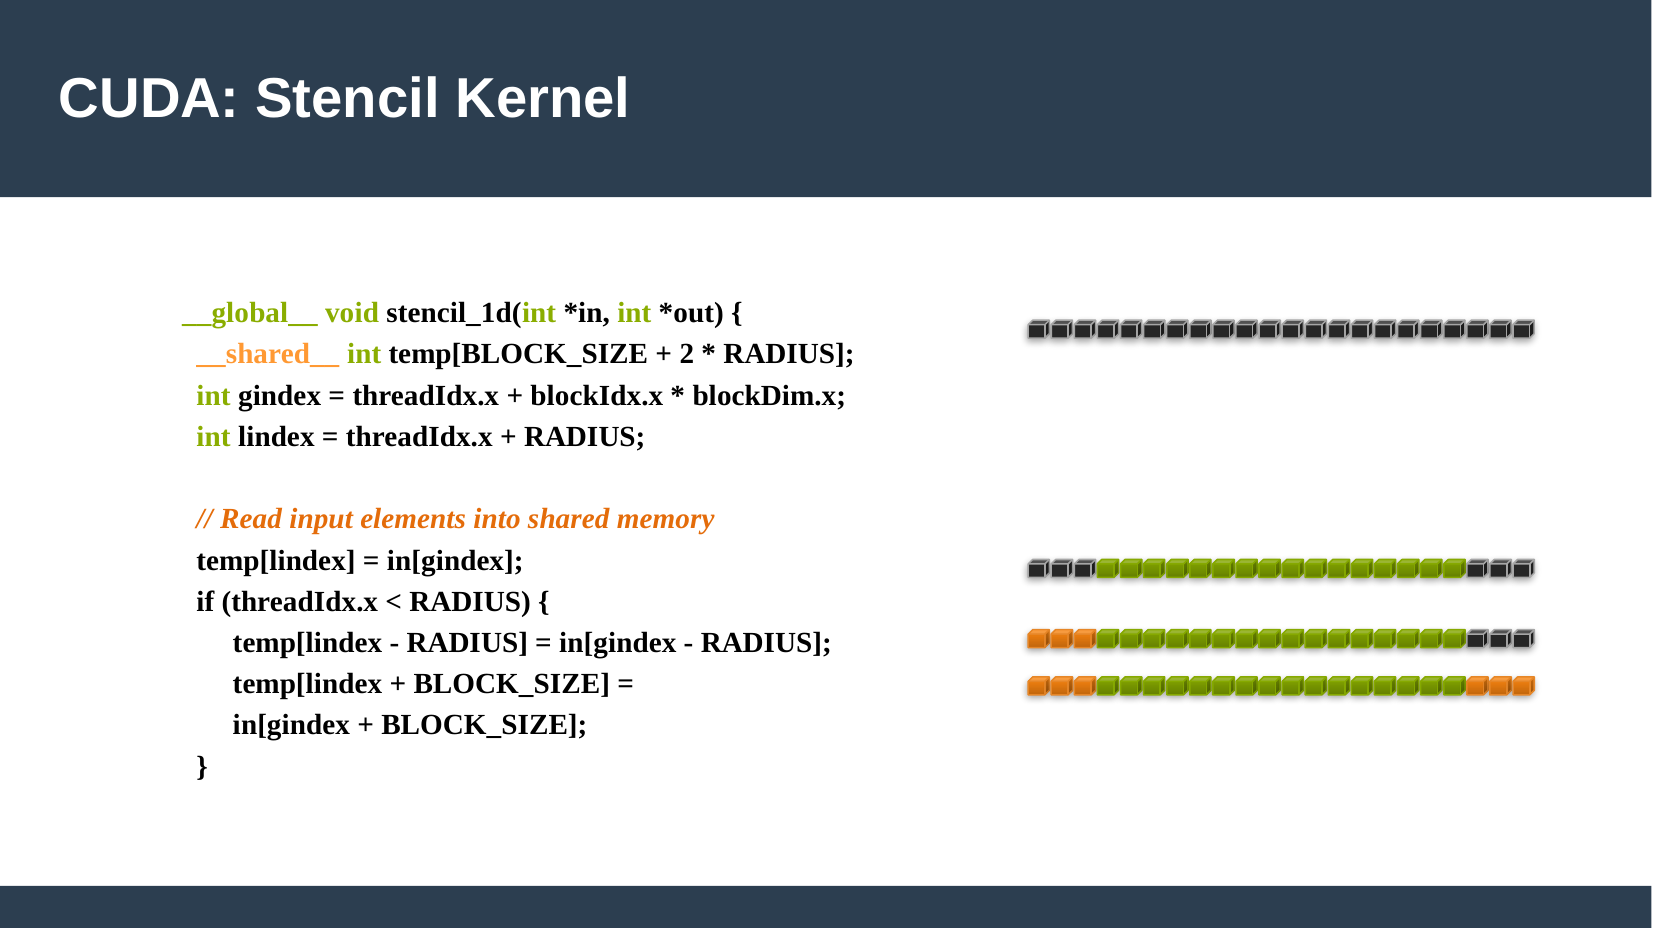

CUDA: Stencil Kernel
__global__ void stencil_1d(int *in, int *out) {
  __shared__ int temp[BLOCK_SIZE + 2 * RADIUS];
  int gindex = threadIdx.x + blockIdx.x * blockDim.x;
  int lindex = threadIdx.x + RADIUS;

  // Read input elements into shared memory
  temp[lindex] = in[gindex];
  if (threadIdx.x < RADIUS) {
       temp[lindex - RADIUS] = in[gindex - RADIUS];
       temp[lindex + BLOCK_SIZE] =
       in[gindex + BLOCK_SIZE];
  }